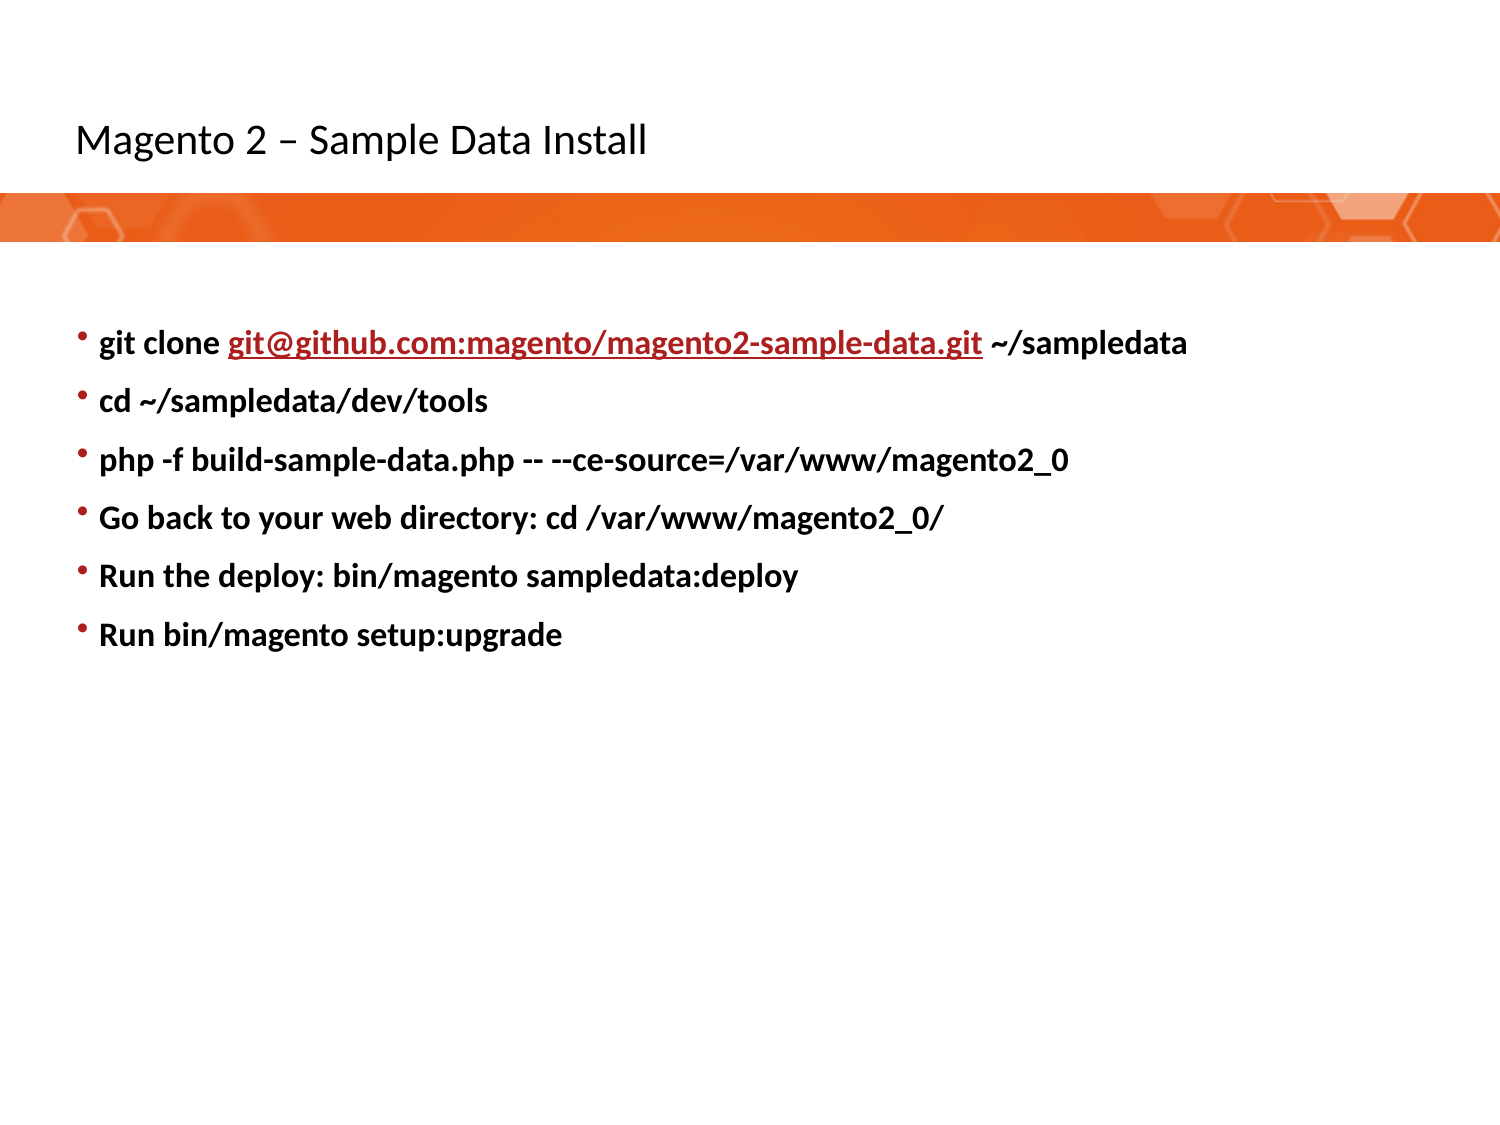

# Magento 2 – Sample Data Install
git clone git@github.com:magento/magento2-sample-data.git ~/sampledata
cd ~/sampledata/dev/tools
php -f build-sample-data.php -- --ce-source=/var/www/magento2_0
Go back to your web directory: cd /var/www/magento2_0/
Run the deploy: bin/magento sampledata:deploy
Run bin/magento setup:upgrade